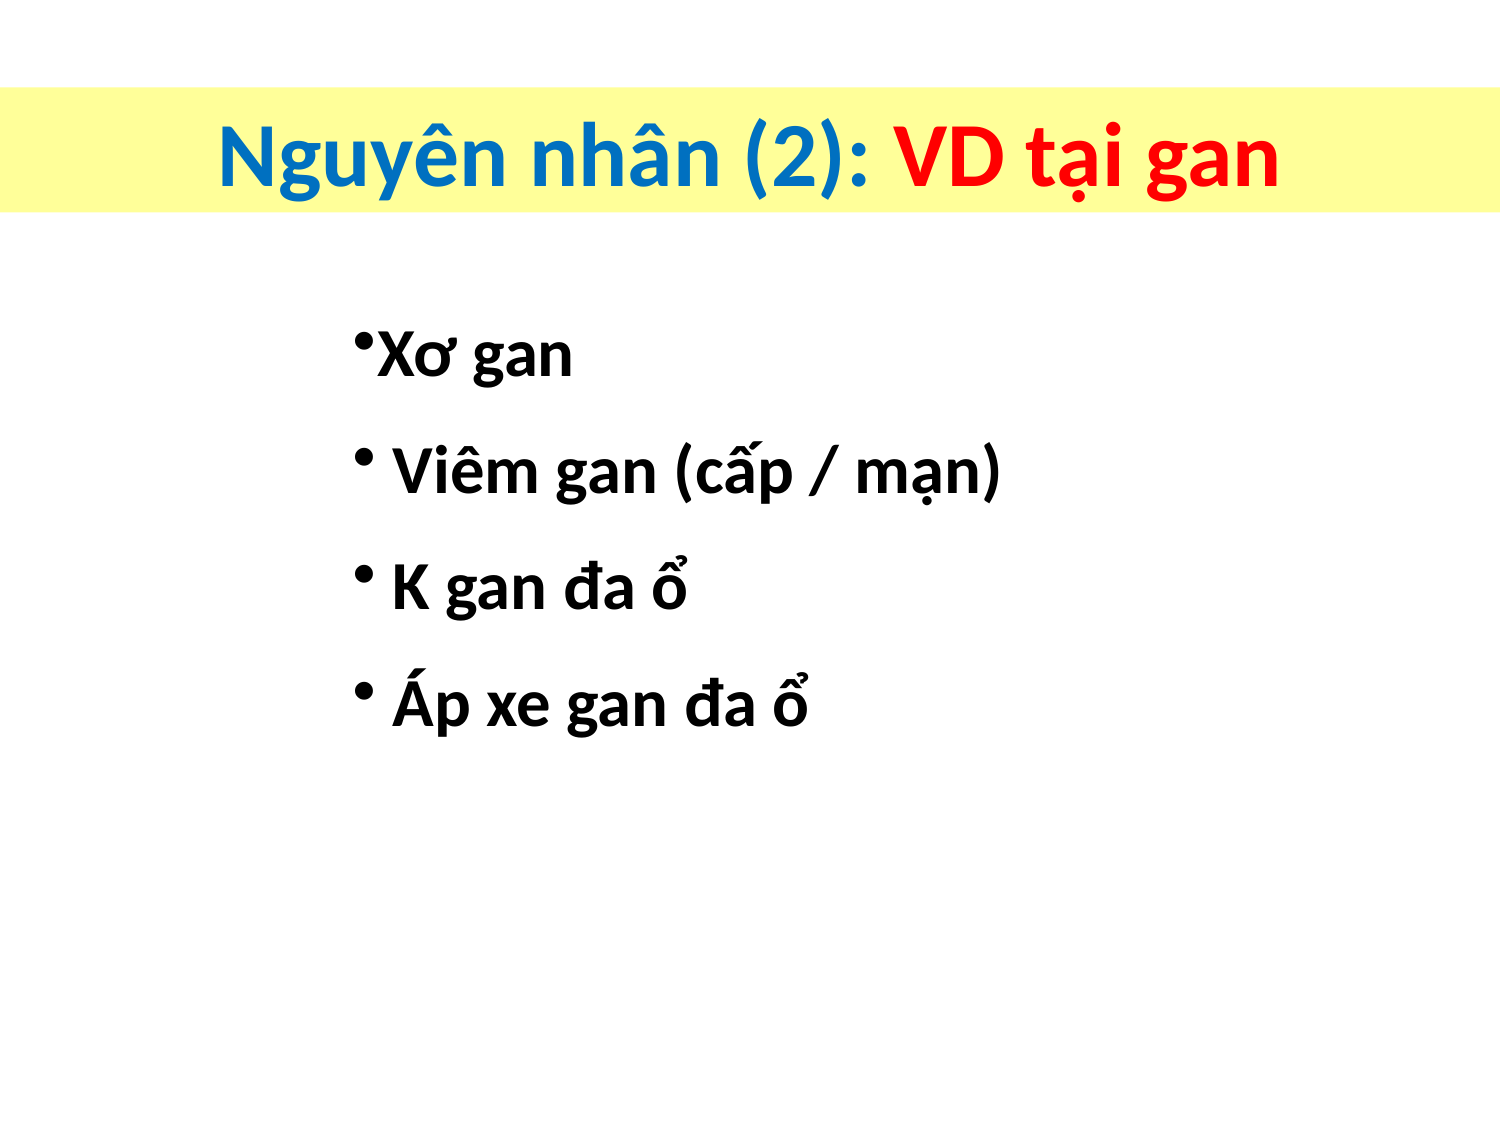

Nguyên nhân (2): VD tại gan
Xơ gan
 Viêm gan (cấp / mạn)
 K gan đa ổ
 Áp xe gan đa ổ